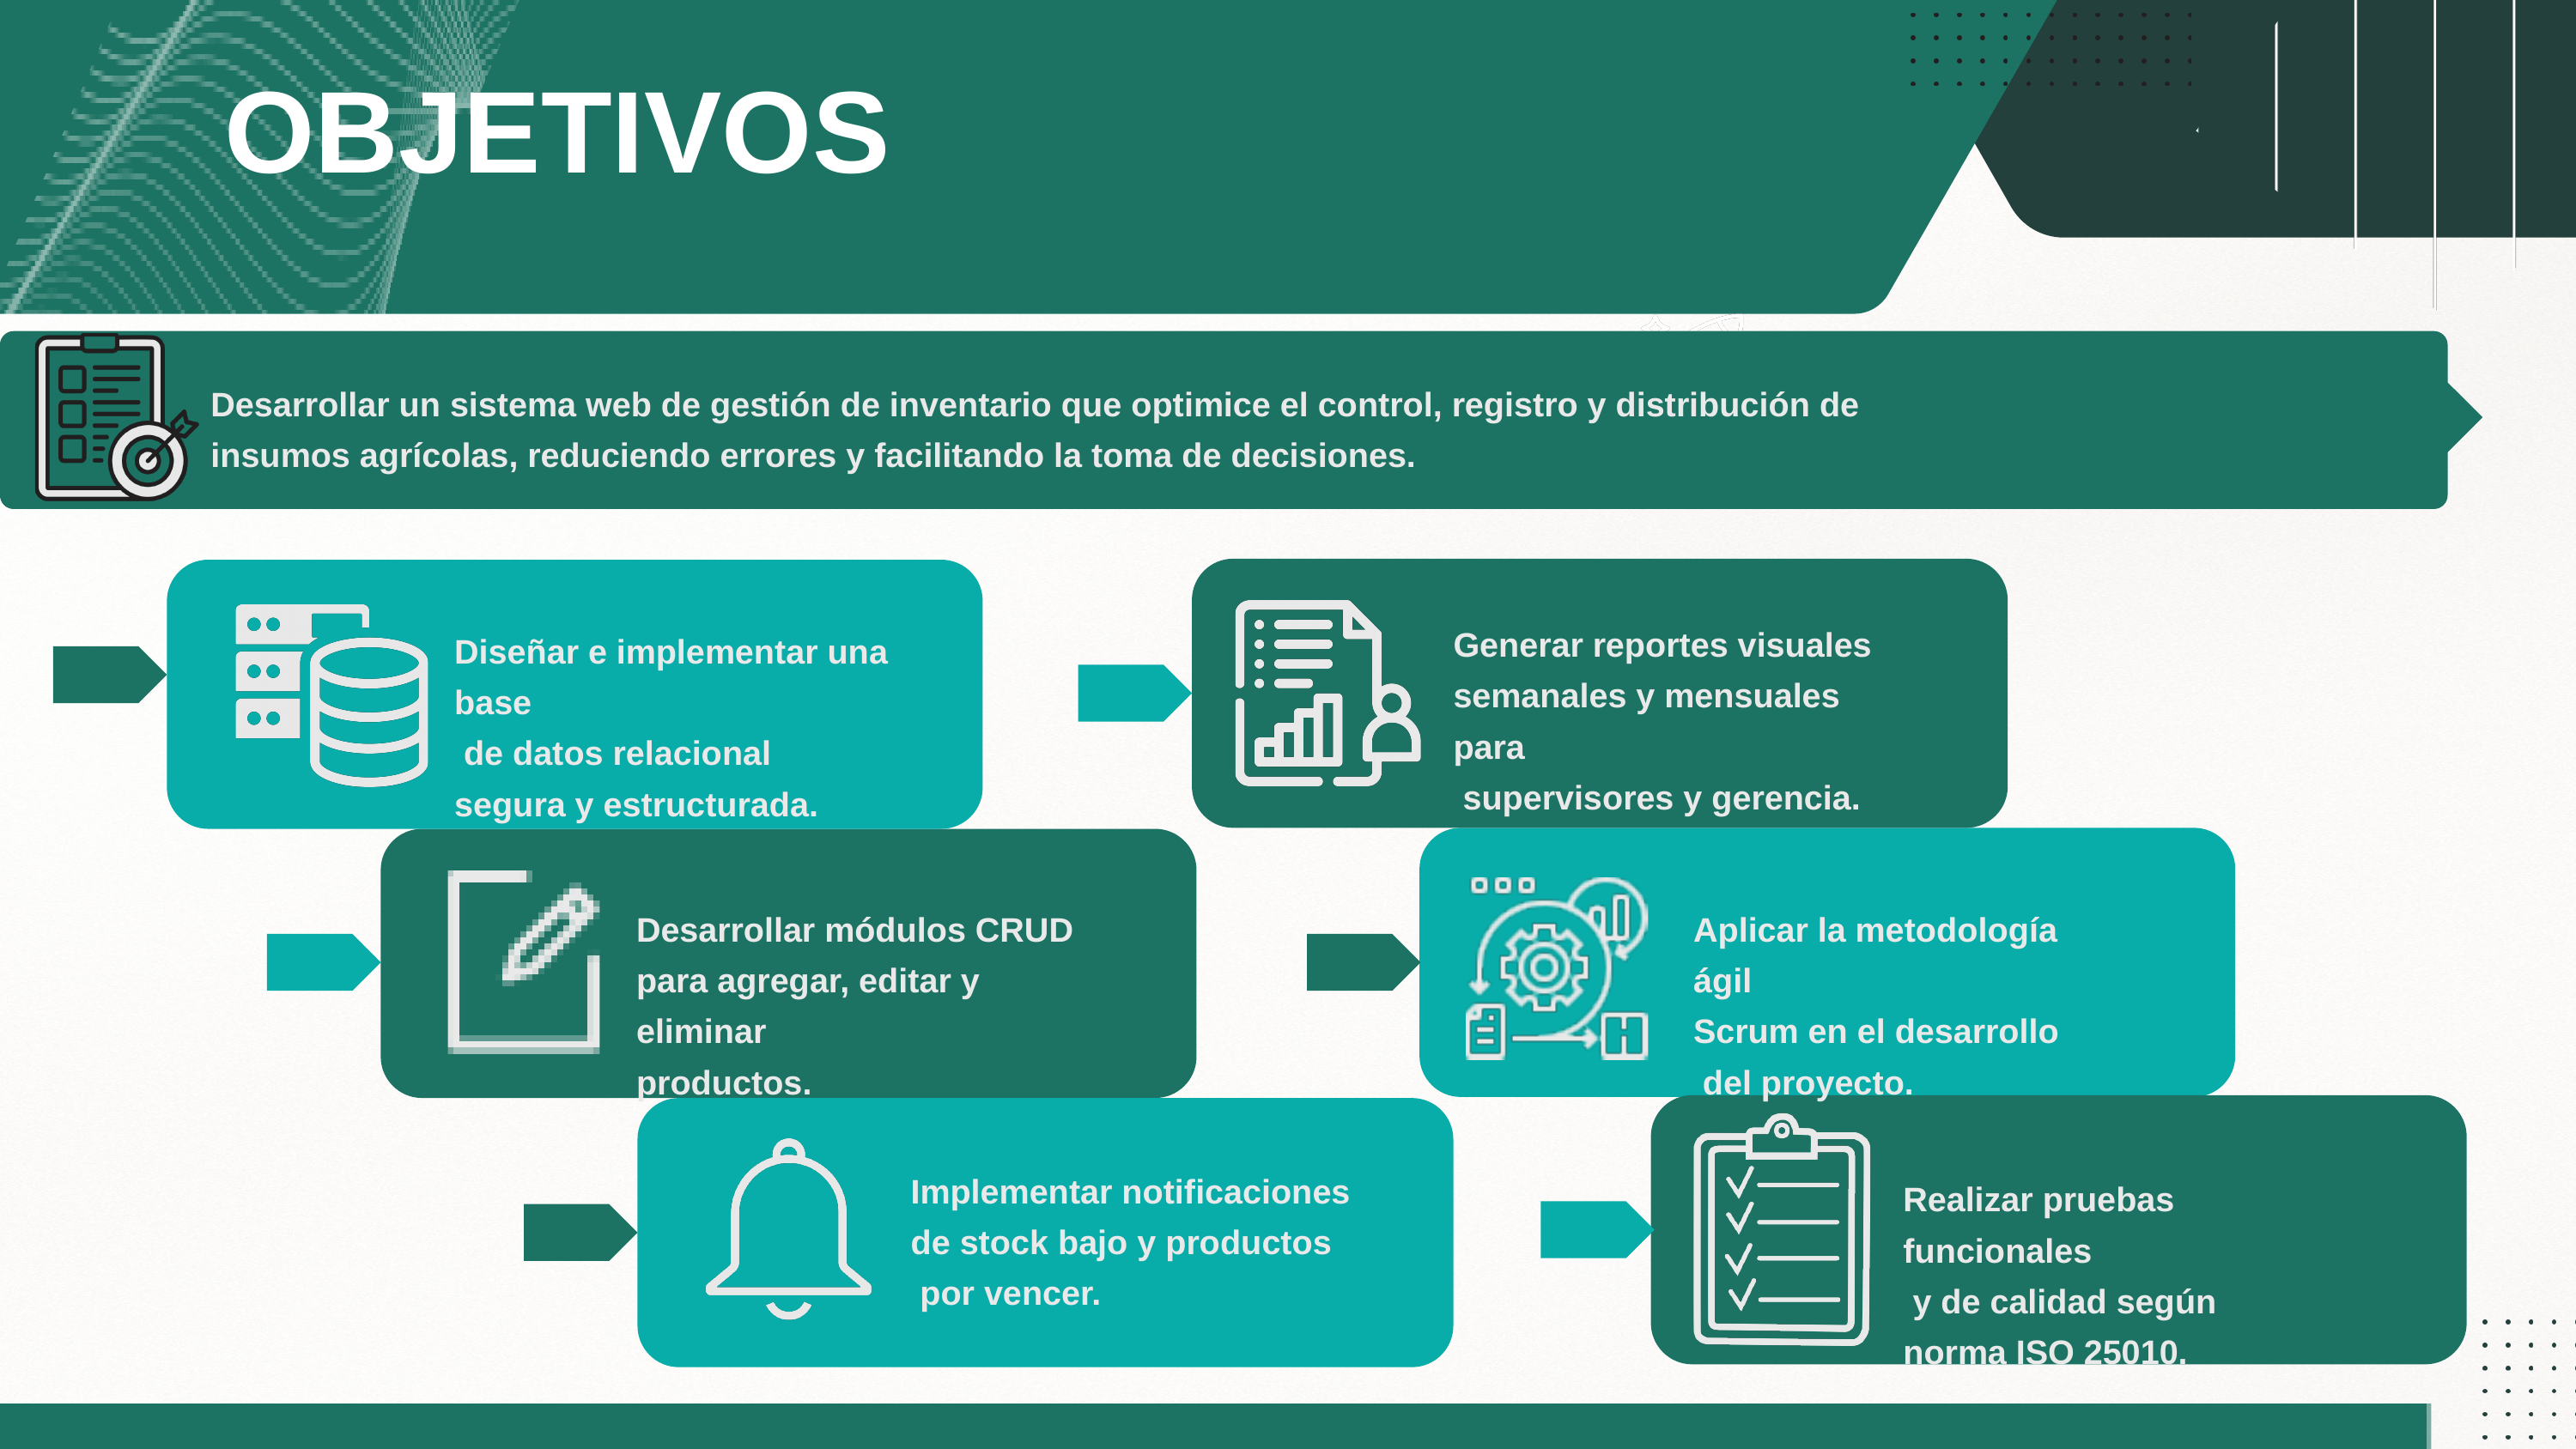

OBJETIVOS

Desarrollar un sistema web de gestión de inventario que optimice el control, registro y distribución de insumos agrícolas, reduciendo errores y facilitando la toma de decisiones.

Generar reportes visuales
semanales y mensuales para
 supervisores y gerencia.
Diseñar e implementar una base
 de datos relacional
segura y estructurada.

Desarrollar módulos CRUD
para agregar, editar y eliminar
productos.
Aplicar la metodología ágil
Scrum en el desarrollo
 del proyecto.

Implementar notificaciones
de stock bajo y productos
 por vencer.
Realizar pruebas funcionales
 y de calidad según
norma ISO 25010.